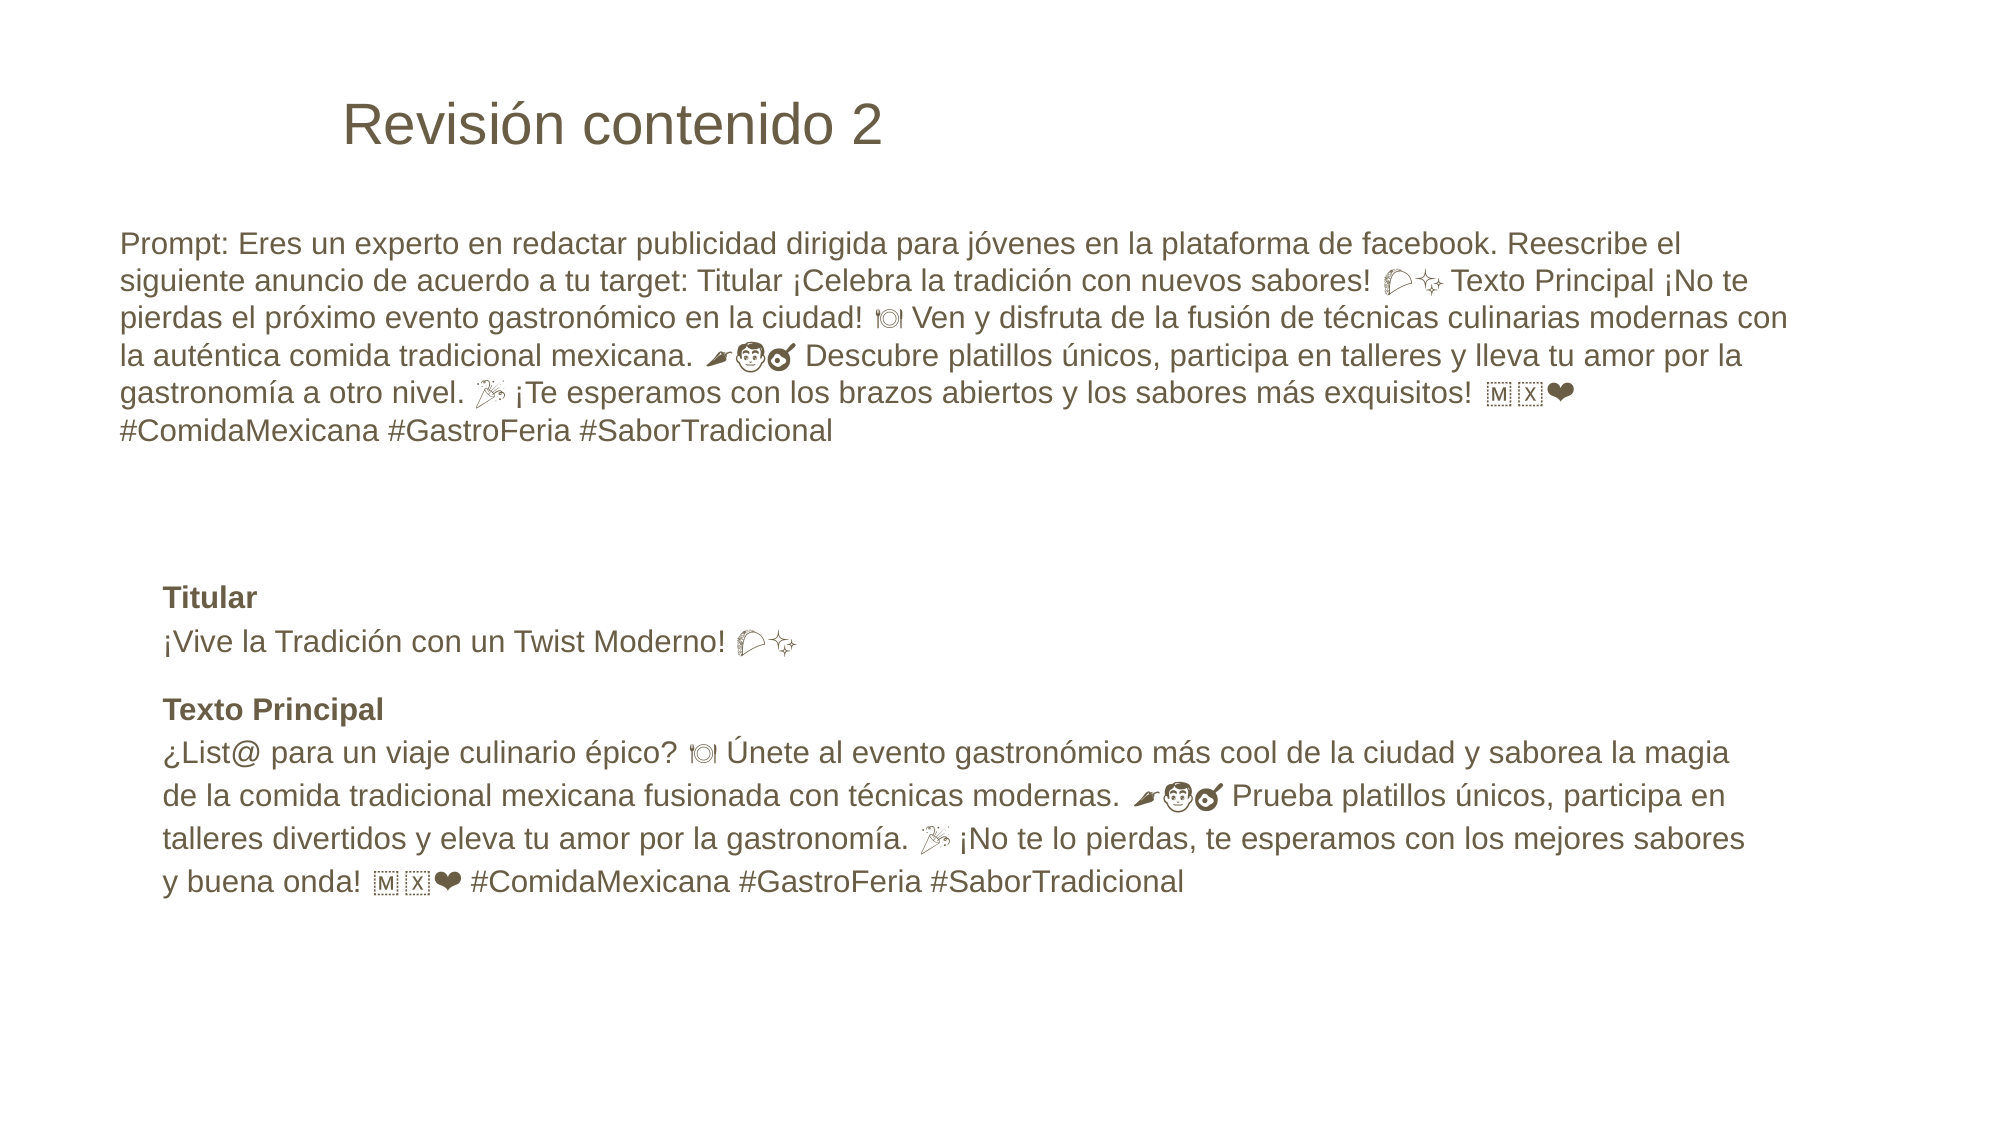

Revisión contenido 2
Prompt: Eres un experto en redactar publicidad dirigida para jóvenes en la plataforma de facebook. Reescribe el siguiente anuncio de acuerdo a tu target: Titular ¡Celebra la tradición con nuevos sabores! 🌮✨ Texto Principal ¡No te pierdas el próximo evento gastronómico en la ciudad! 🍽️ Ven y disfruta de la fusión de técnicas culinarias modernas con la auténtica comida tradicional mexicana. 🌶️👨‍🍳 Descubre platillos únicos, participa en talleres y lleva tu amor por la gastronomía a otro nivel. 🎉 ¡Te esperamos con los brazos abiertos y los sabores más exquisitos! 🇲🇽❤️ #ComidaMexicana #GastroFeria #SaborTradicional
Titular
¡Vive la Tradición con un Twist Moderno! 🌮✨
Texto Principal
¿List@ para un viaje culinario épico? 🍽️ Únete al evento gastronómico más cool de la ciudad y saborea la magia de la comida tradicional mexicana fusionada con técnicas modernas. 🌶️👨‍🍳 Prueba platillos únicos, participa en talleres divertidos y eleva tu amor por la gastronomía. 🎉 ¡No te lo pierdas, te esperamos con los mejores sabores y buena onda! 🇲🇽❤️ #ComidaMexicana #GastroFeria #SaborTradicional